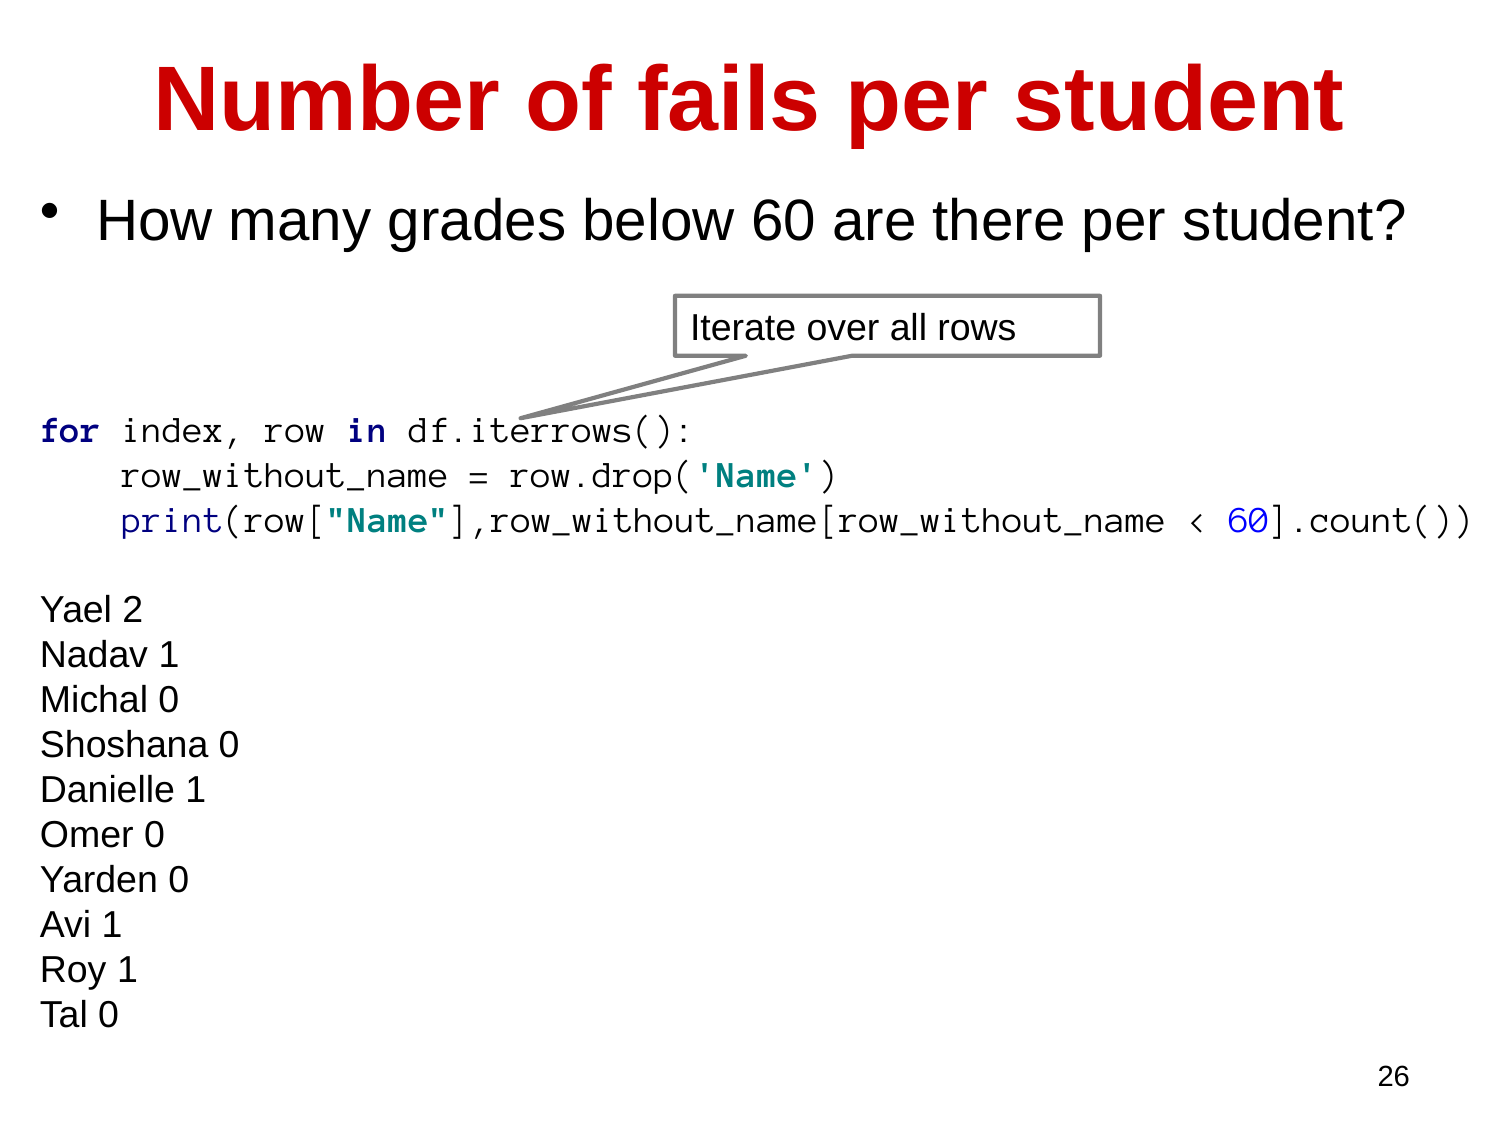

# Number of fails per student
How many grades below 60 are there per student?
Iterate over all rows
for index, row in df.iterrows():
    row_without_name = row.drop('Name')
    print(row["Name"],row_without_name[row_without_name < 60].count())

Yael 2
Nadav 1
Michal 0
Shoshana 0
Danielle 1
Omer 0
Yarden 0
Avi 1
Roy 1
Tal 0
26